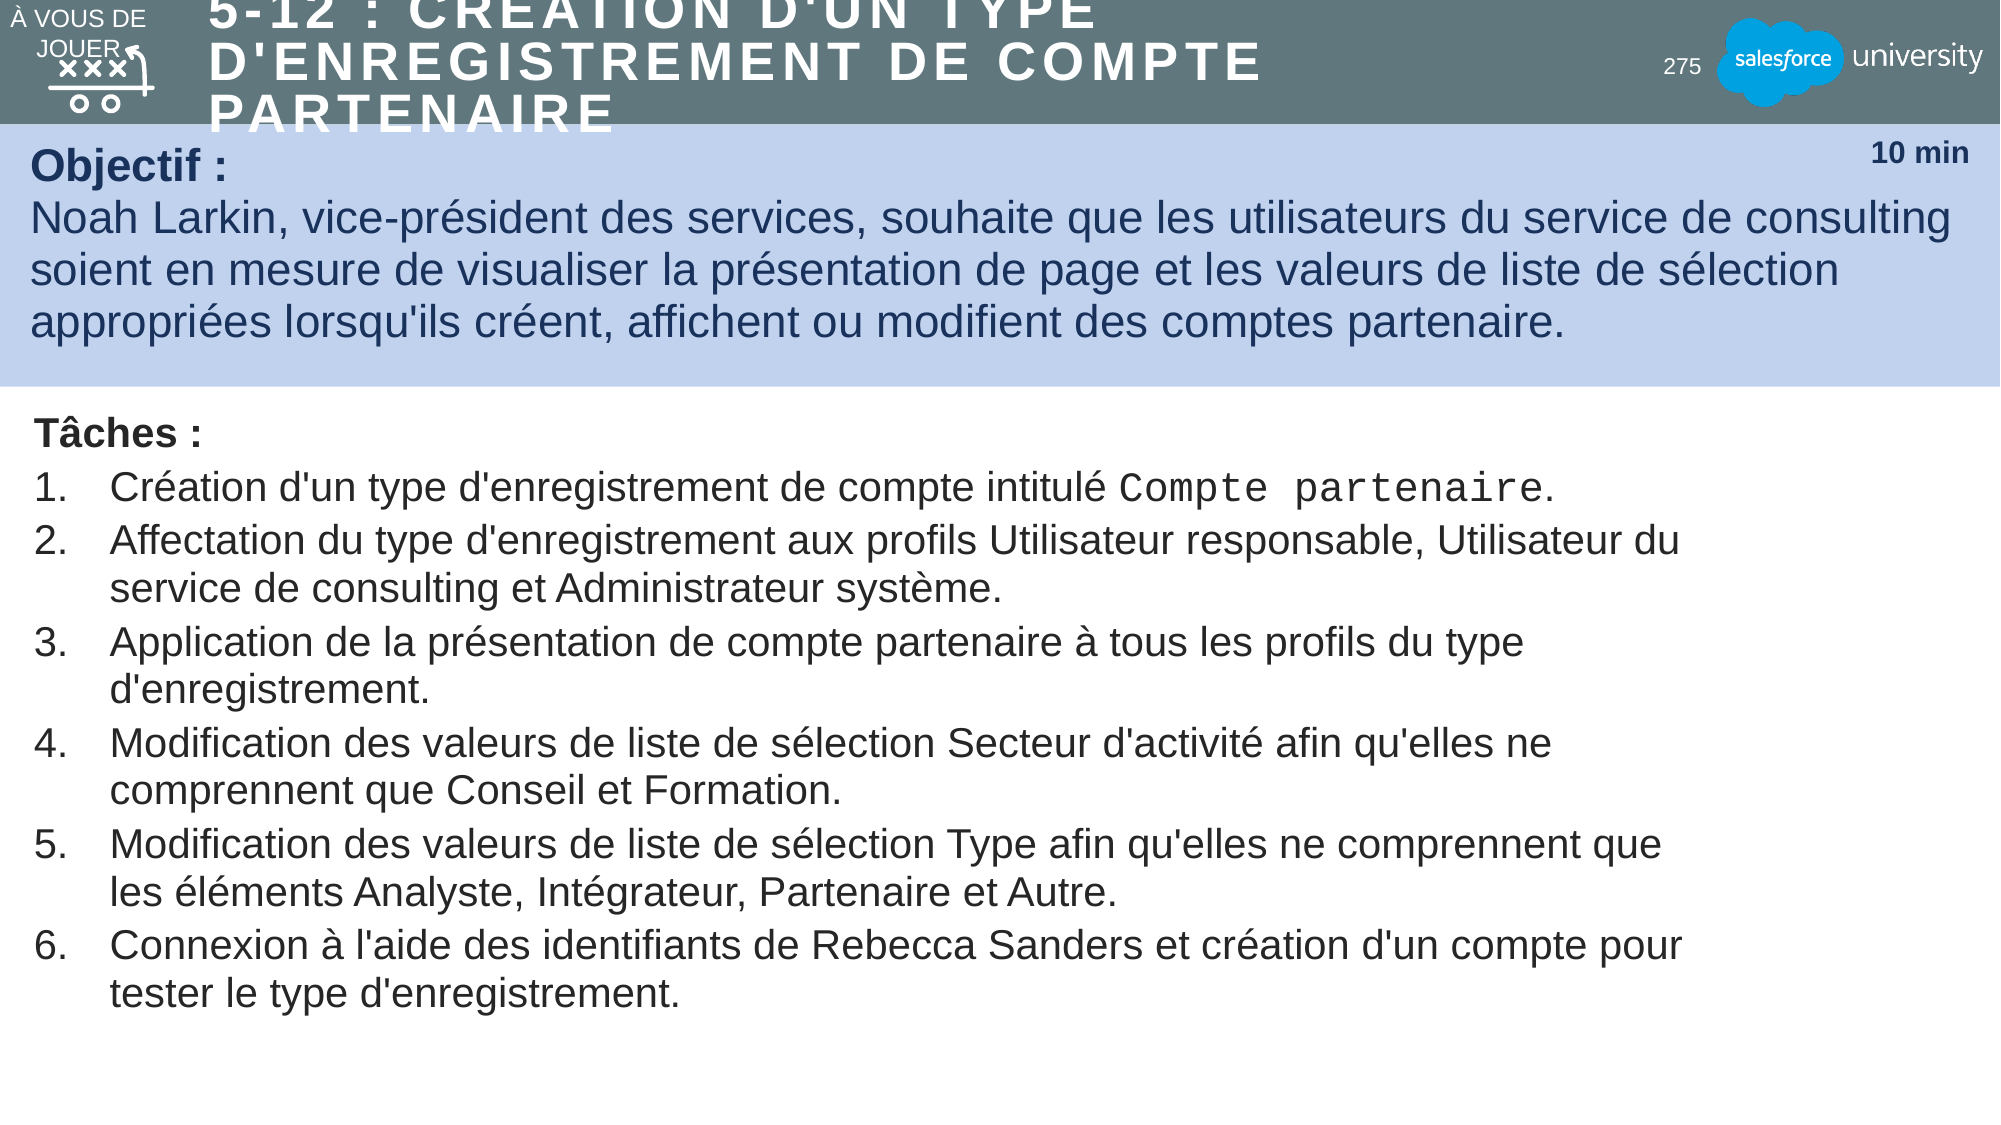

À VOUS DE JOUER
# 5-12 : Création d'un type d'enregistrement de compte partenaire
275
Objectif :
Noah Larkin, vice-président des services, souhaite que les utilisateurs du service de consulting soient en mesure de visualiser la présentation de page et les valeurs de liste de sélection appropriées lorsqu'ils créent, affichent ou modifient des comptes partenaire.
10 min
Tâches :
Création d'un type d'enregistrement de compte intitulé Compte partenaire.
Affectation du type d'enregistrement aux profils Utilisateur responsable, Utilisateur du service de consulting et Administrateur système.
Application de la présentation de compte partenaire à tous les profils du type d'enregistrement.
Modification des valeurs de liste de sélection Secteur d'activité afin qu'elles ne comprennent que Conseil et Formation.
Modification des valeurs de liste de sélection Type afin qu'elles ne comprennent que les éléments Analyste, Intégrateur, Partenaire et Autre.
Connexion à l'aide des identifiants de Rebecca Sanders et création d'un compte pour tester le type d'enregistrement.